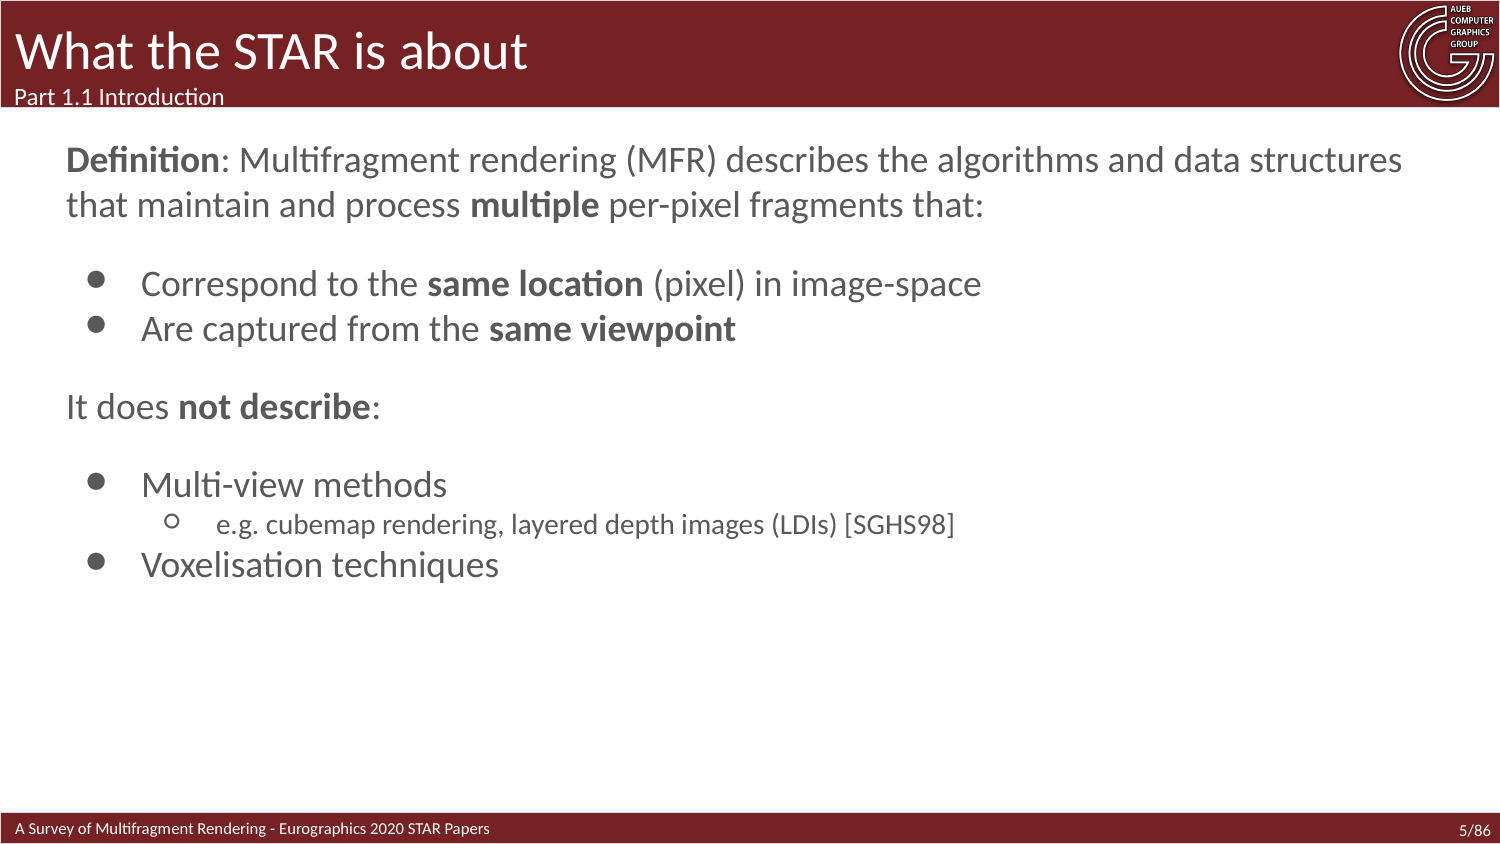

# What the STAR is about

Part 1.1 Introduction
Definition: Multifragment rendering (MFR) describes the algorithms and data structures that maintain and process multiple per-pixel fragments that:
Correspond to the same location (pixel) in image-space
Are captured from the same viewpoint
It does not describe:
Multi-view methods
e.g. cubemap rendering, layered depth images (LDIs) [SGHS98]
Voxelisation techniques
5/86